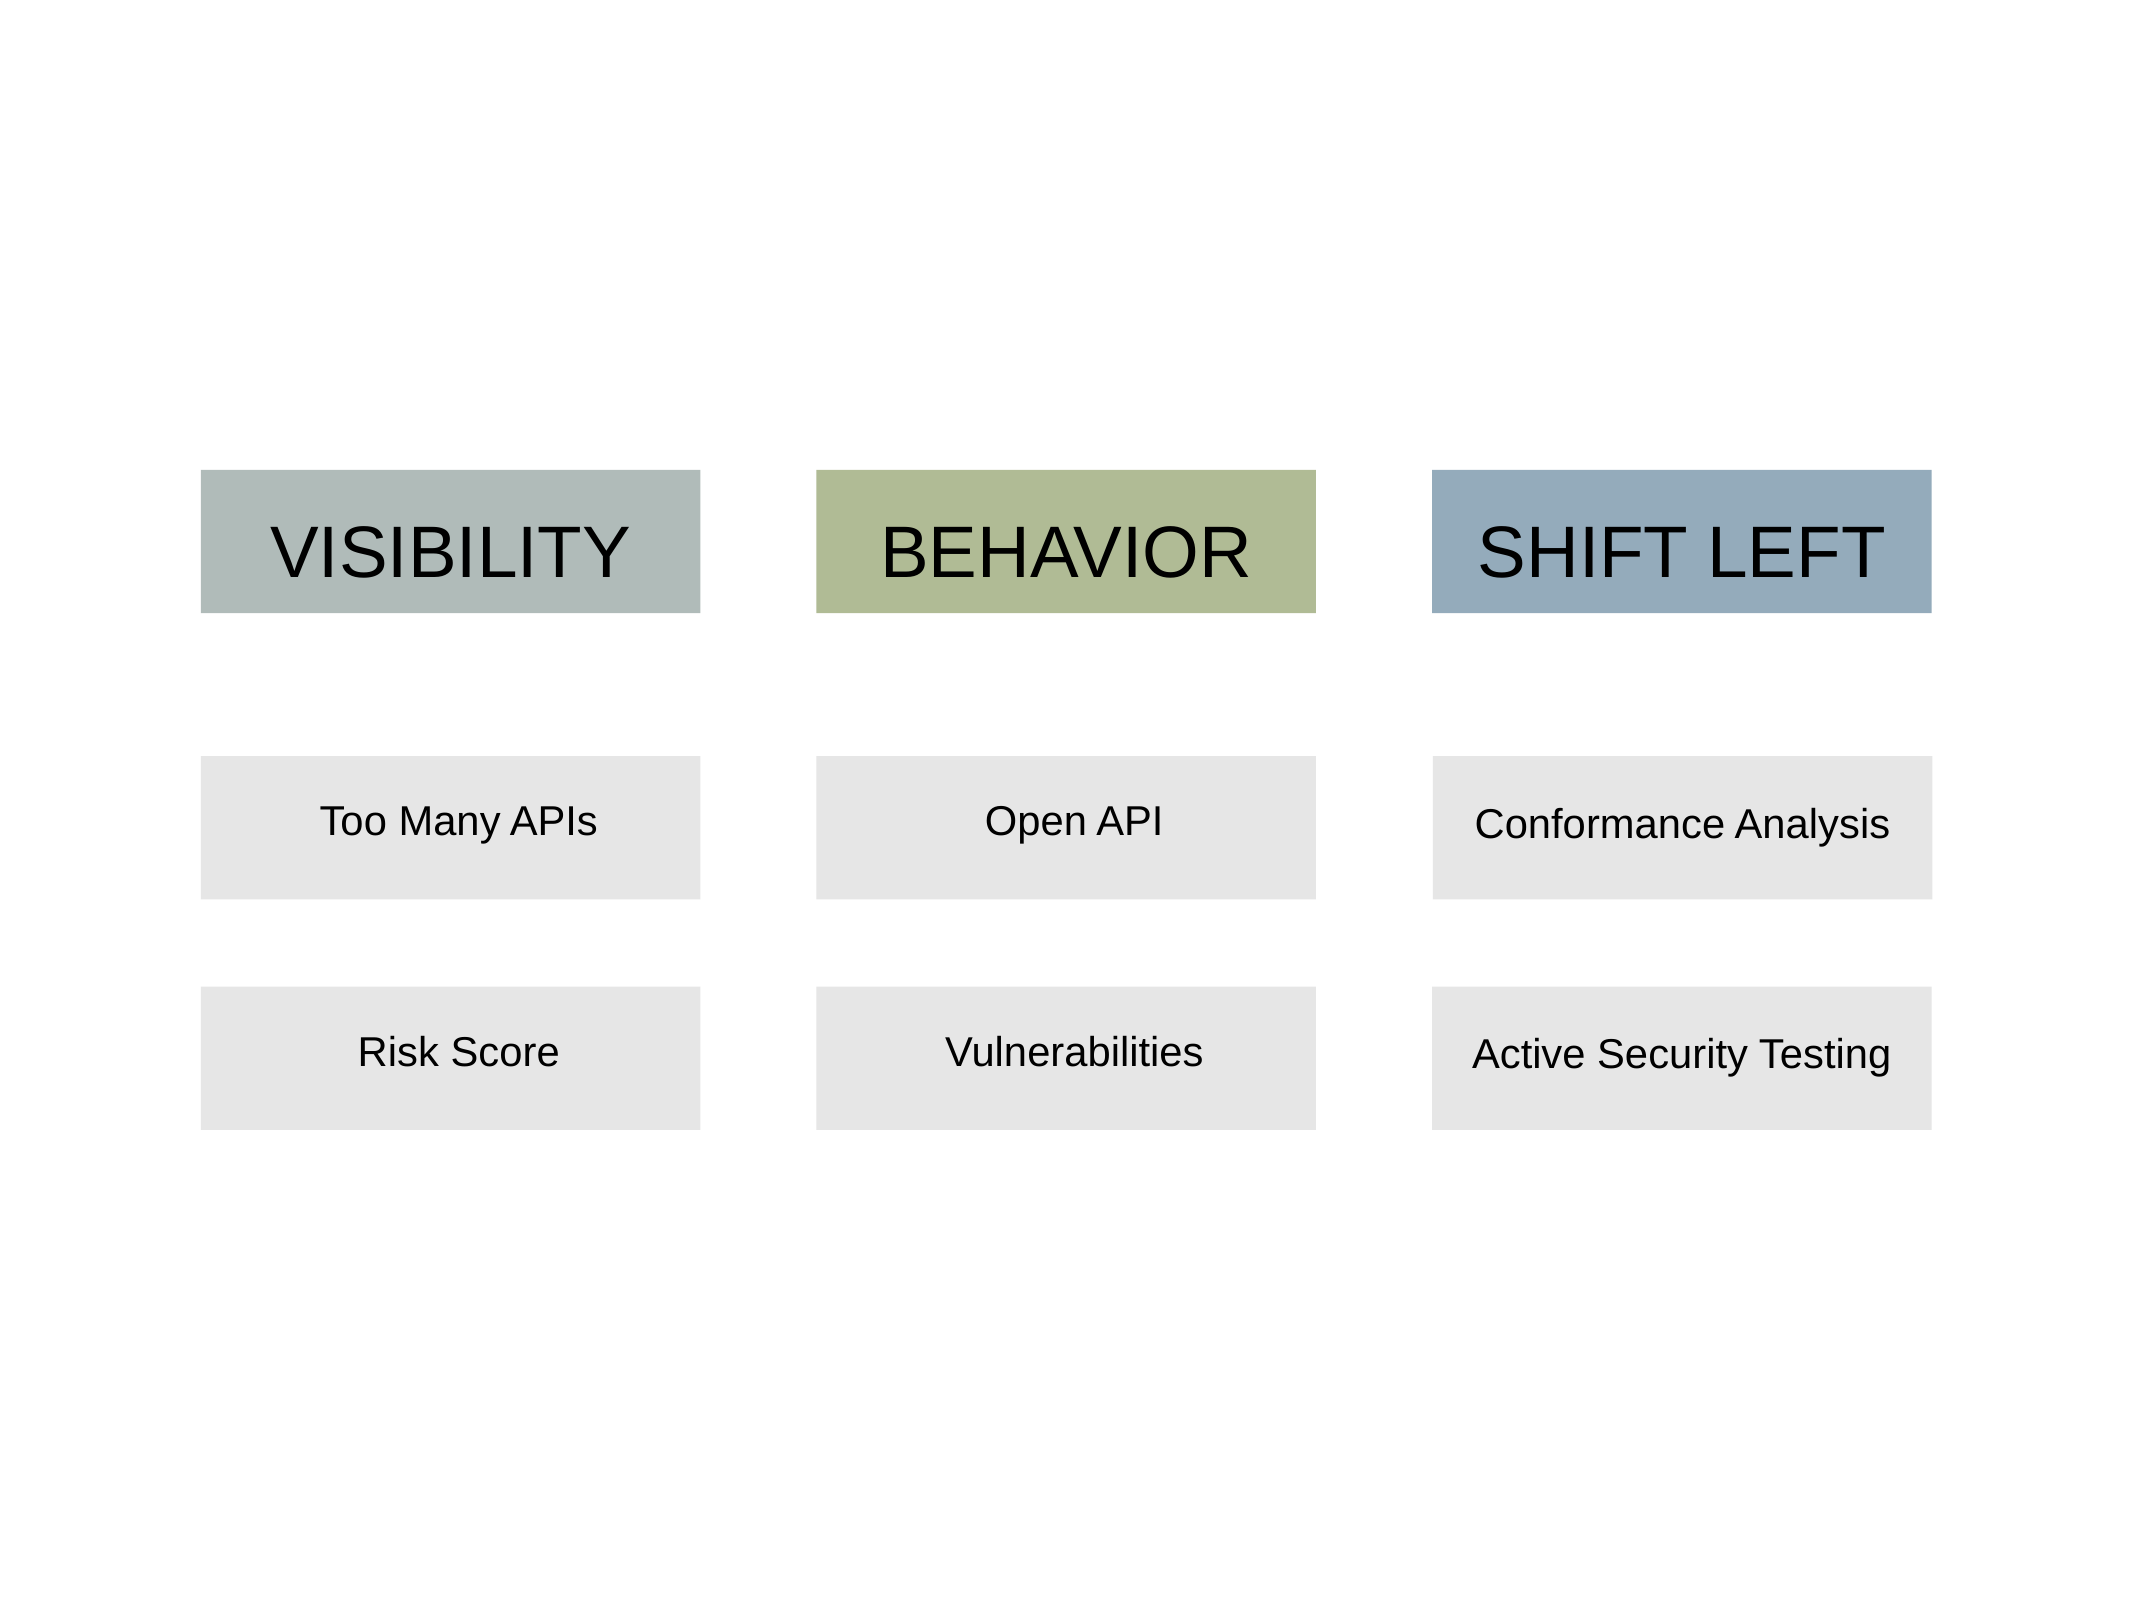

VISIBILITY

BEHAVIOR

Shift left

Too Many APIs

Open API

Conformance Analysis

Risk Score

Vulnerabilities

Active Security Testing